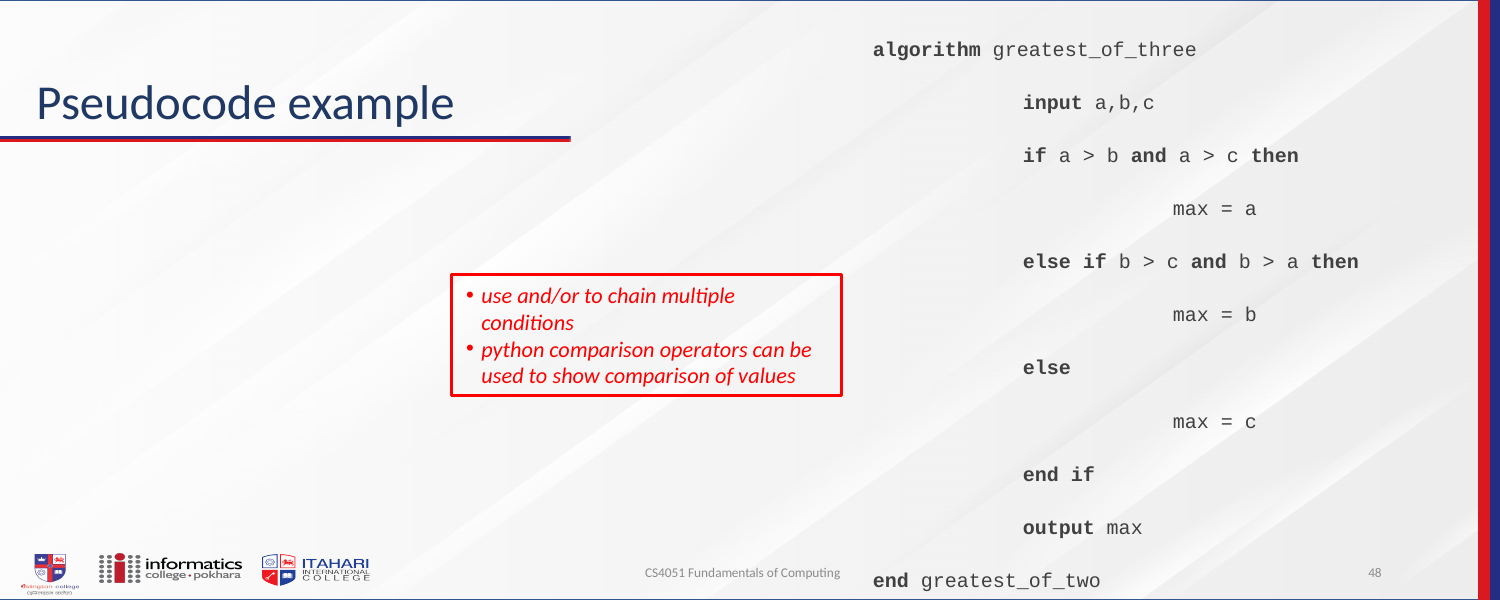

# Pseudocode example
algorithm greatest_of_three
	input a,b,c
	if a > b and a > c then
		max = a
	else if b > c and b > a then
		max = b
	else
		max = c
	end if
	output max
end greatest_of_two
use and/or to chain multiple conditions
python comparison operators can be used to show comparison of values
CS4051 Fundamentals of Computing
48